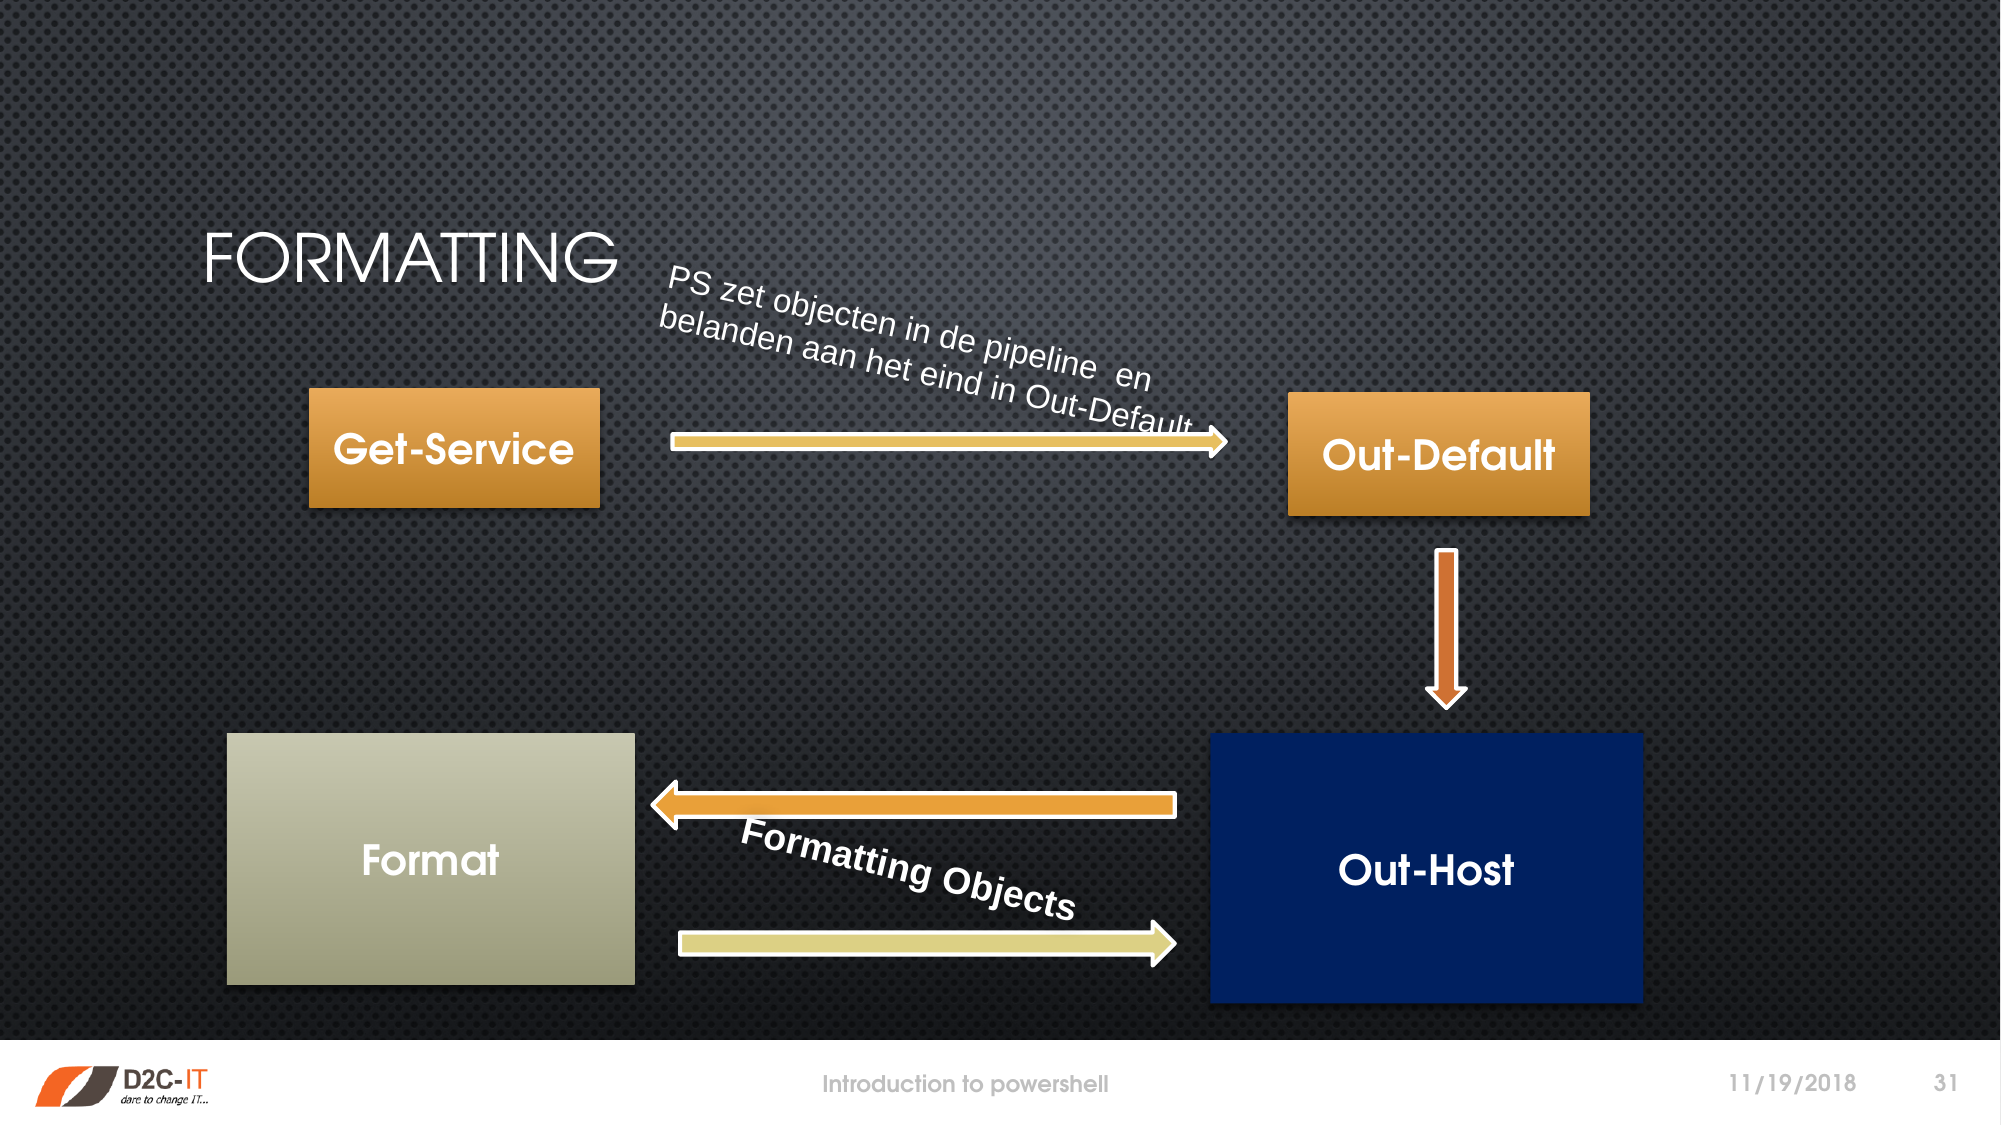

# formatting
PS zet objecten in de pipeline  en belanden aan het eind in Out-Default
Get-Service
Out-Default

Format
Out-Host

Formatting Objects

11/19/2018
31
Introduction to powershell